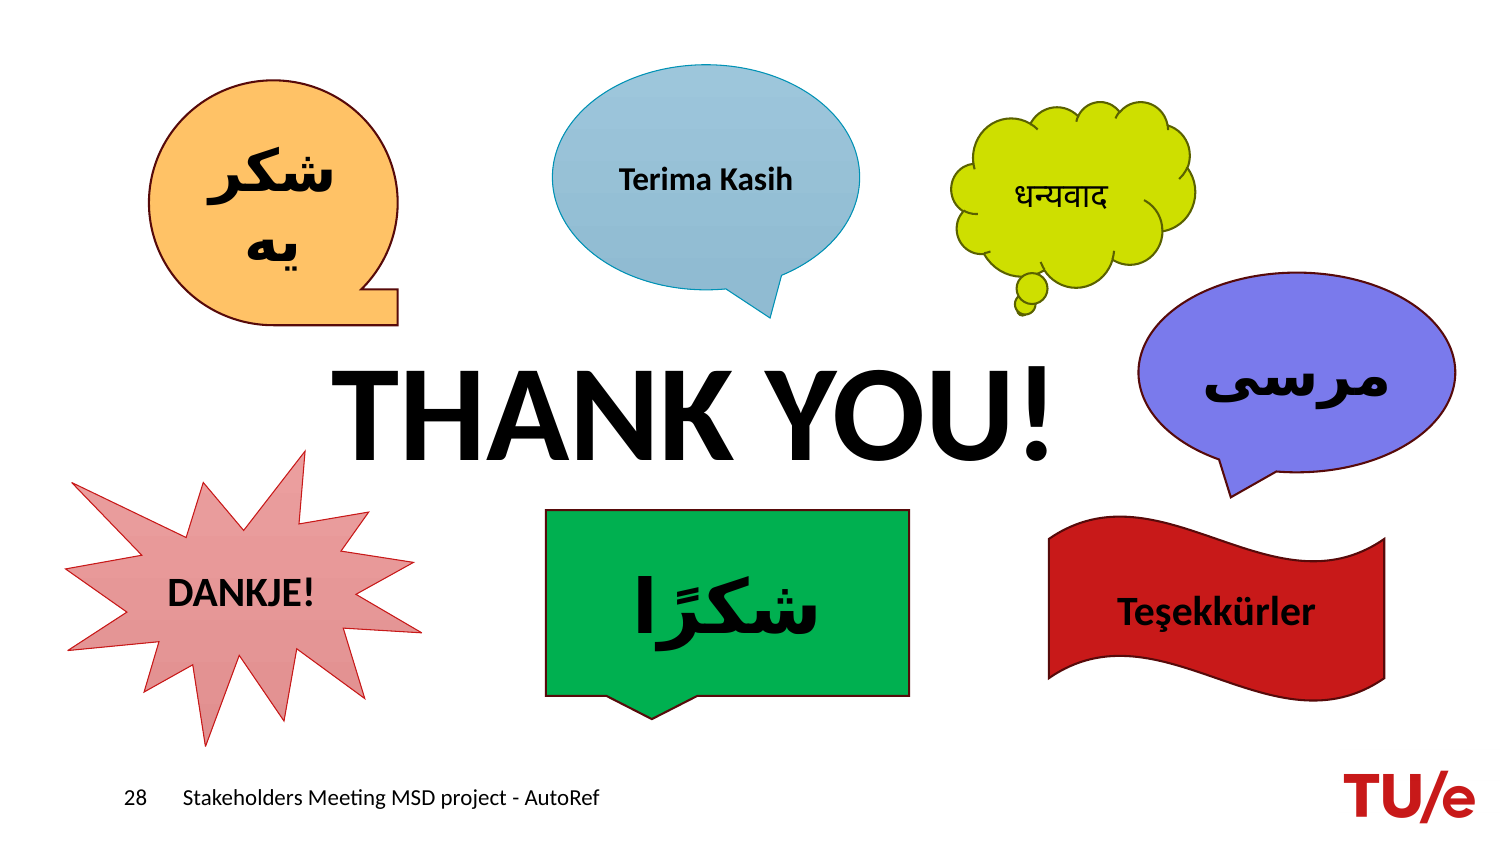

Terima Kasih
شکریه

धन्यवाद
مرسی
THANK YOU!
DANKJE!
شكرًا
Teşekkürler
Stakeholders Meeting MSD project - AutoRef
28